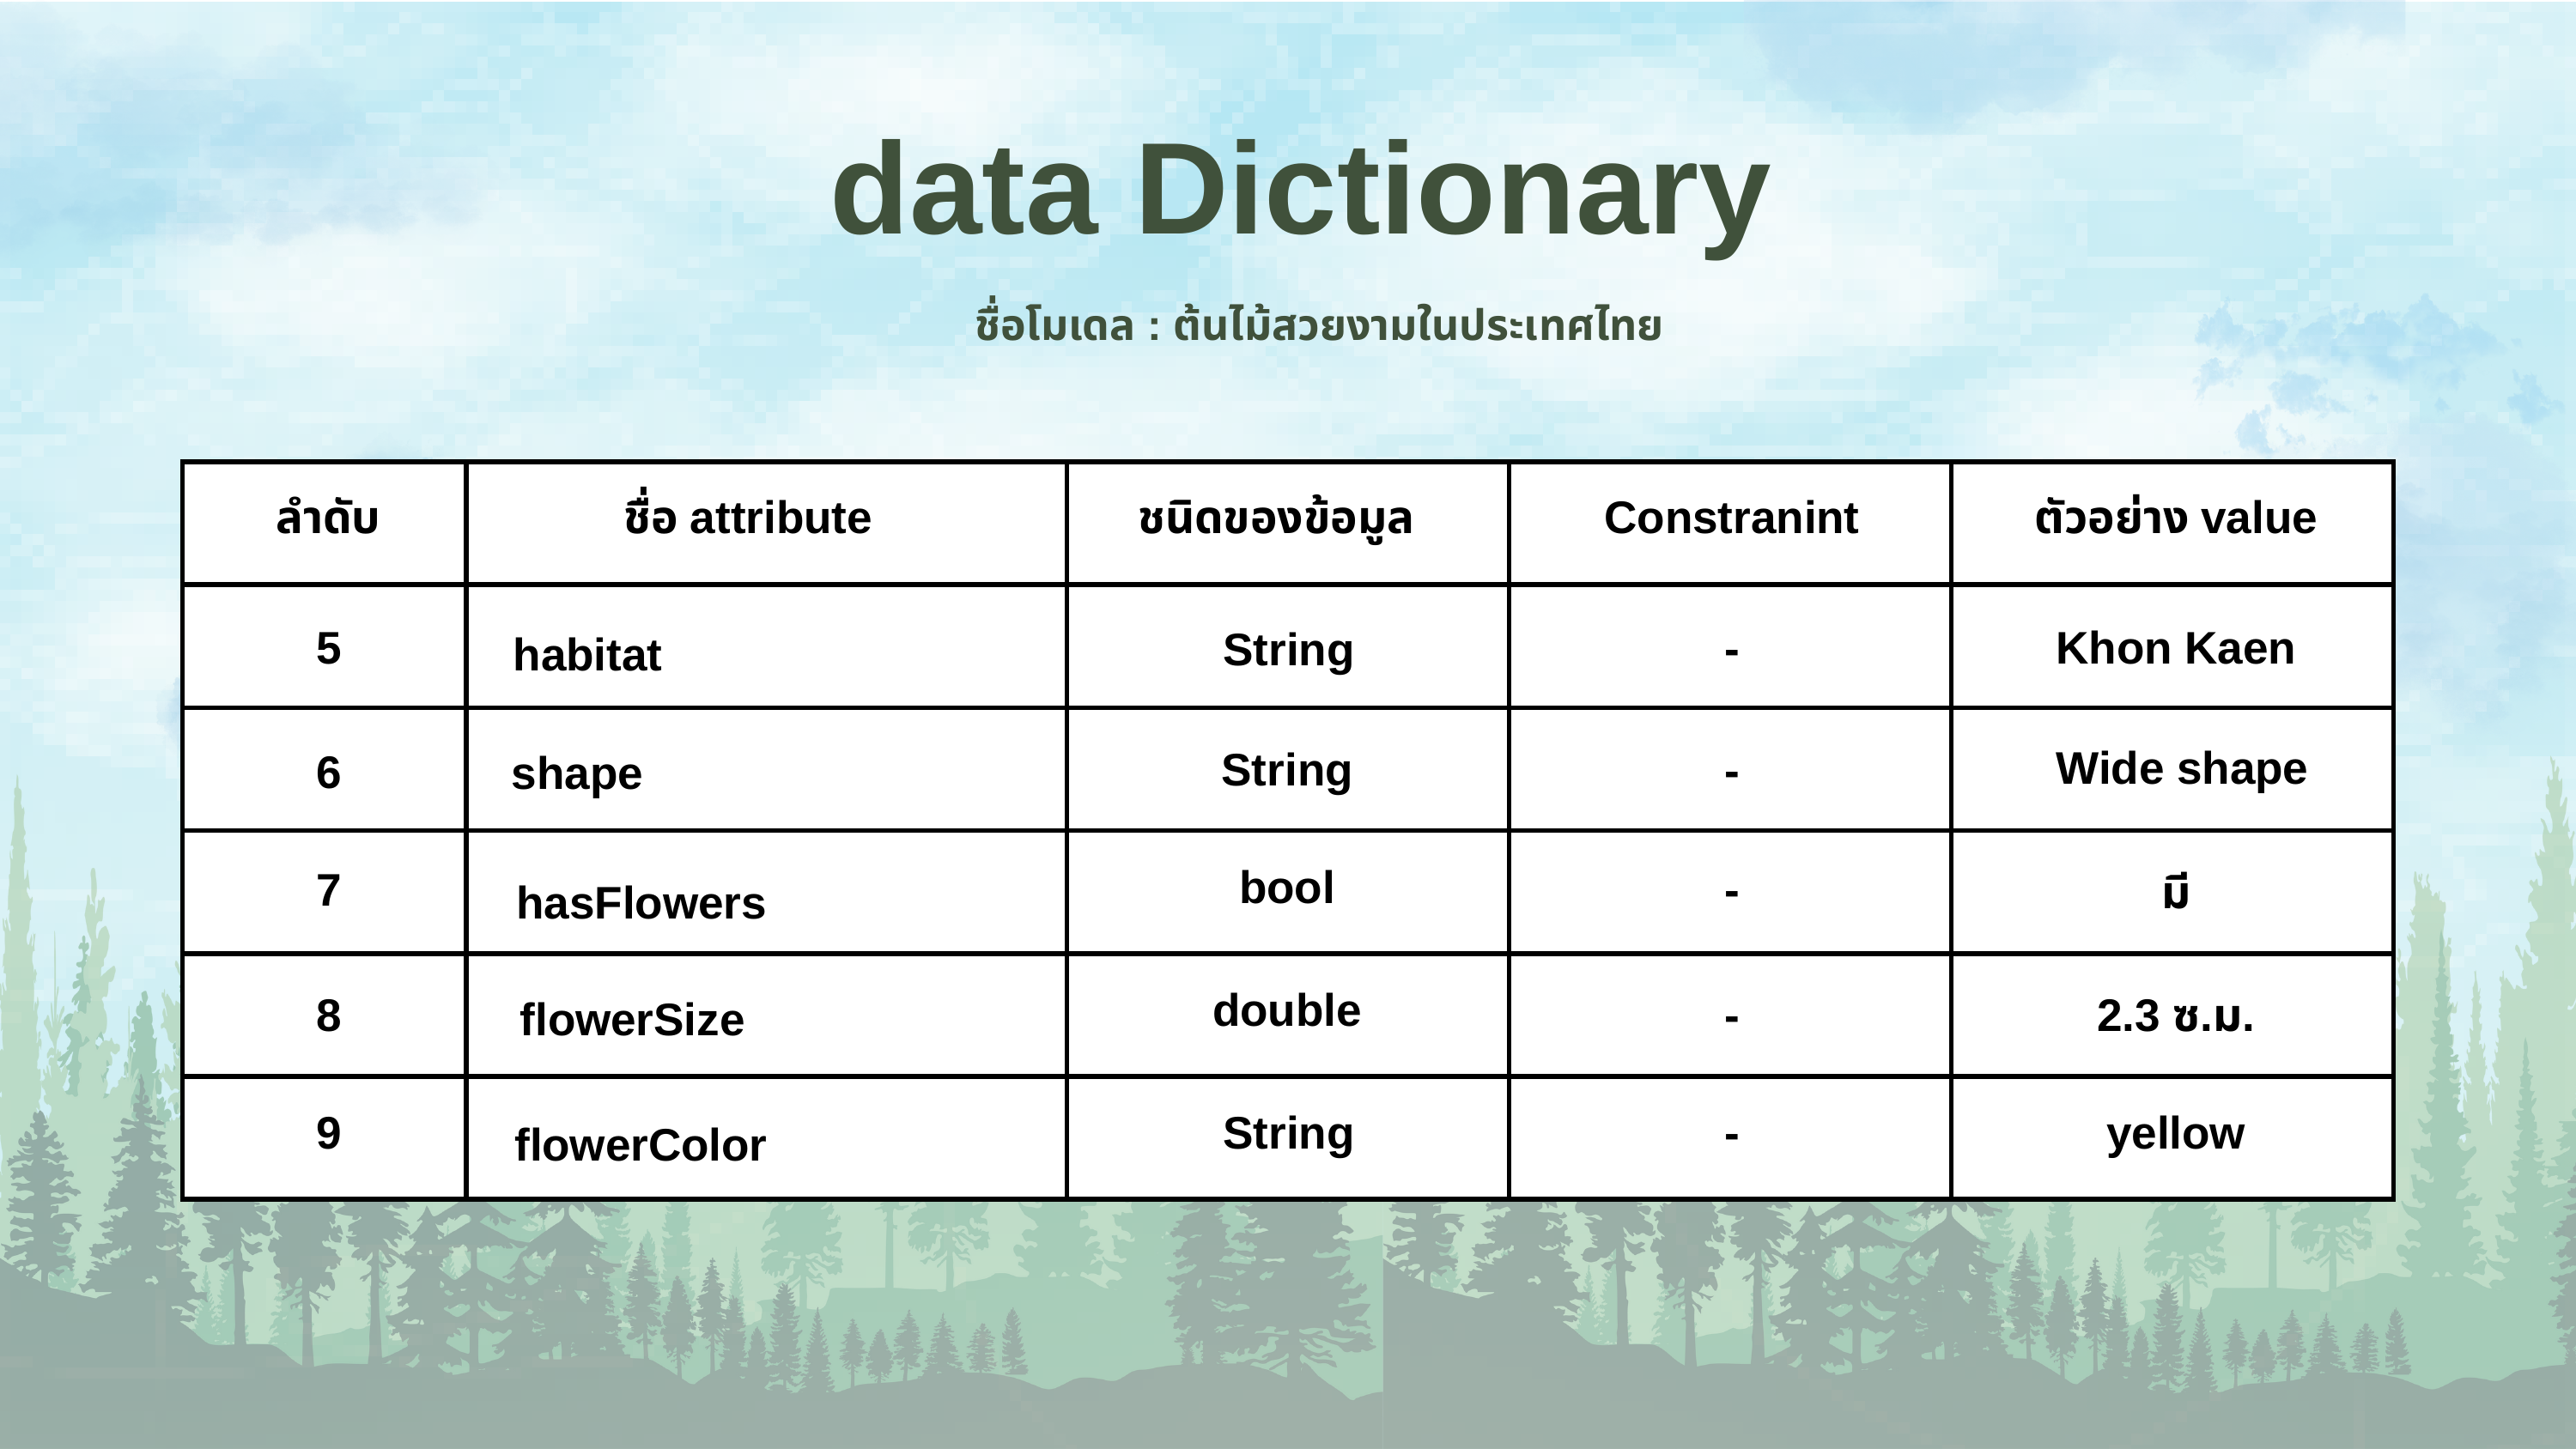

data Dictionary

ชื่อโมเดล : ต้นไม้สวยงามในประเทศไทย

|  |  |  |  |  |
| --- | --- | --- | --- | --- |
|  |  |  |  |  |
|  |  |  |  |  |
|  |  |  |  |  |
|  |  |  |  |  |
|  |  |  |  |  |
ลำดับ
ชื่อ attribute
ชนิดของข้อมูล
Constranint
ตัวอย่าง value
habitat
5
Khon Kaen
-
String
shape
 Wide shape
String
-
6

hasFlowers
bool
7
-
มี
flowerSize
double
8
-
2.3 ซ.ม.
flowerColor
9
String
-
yellow